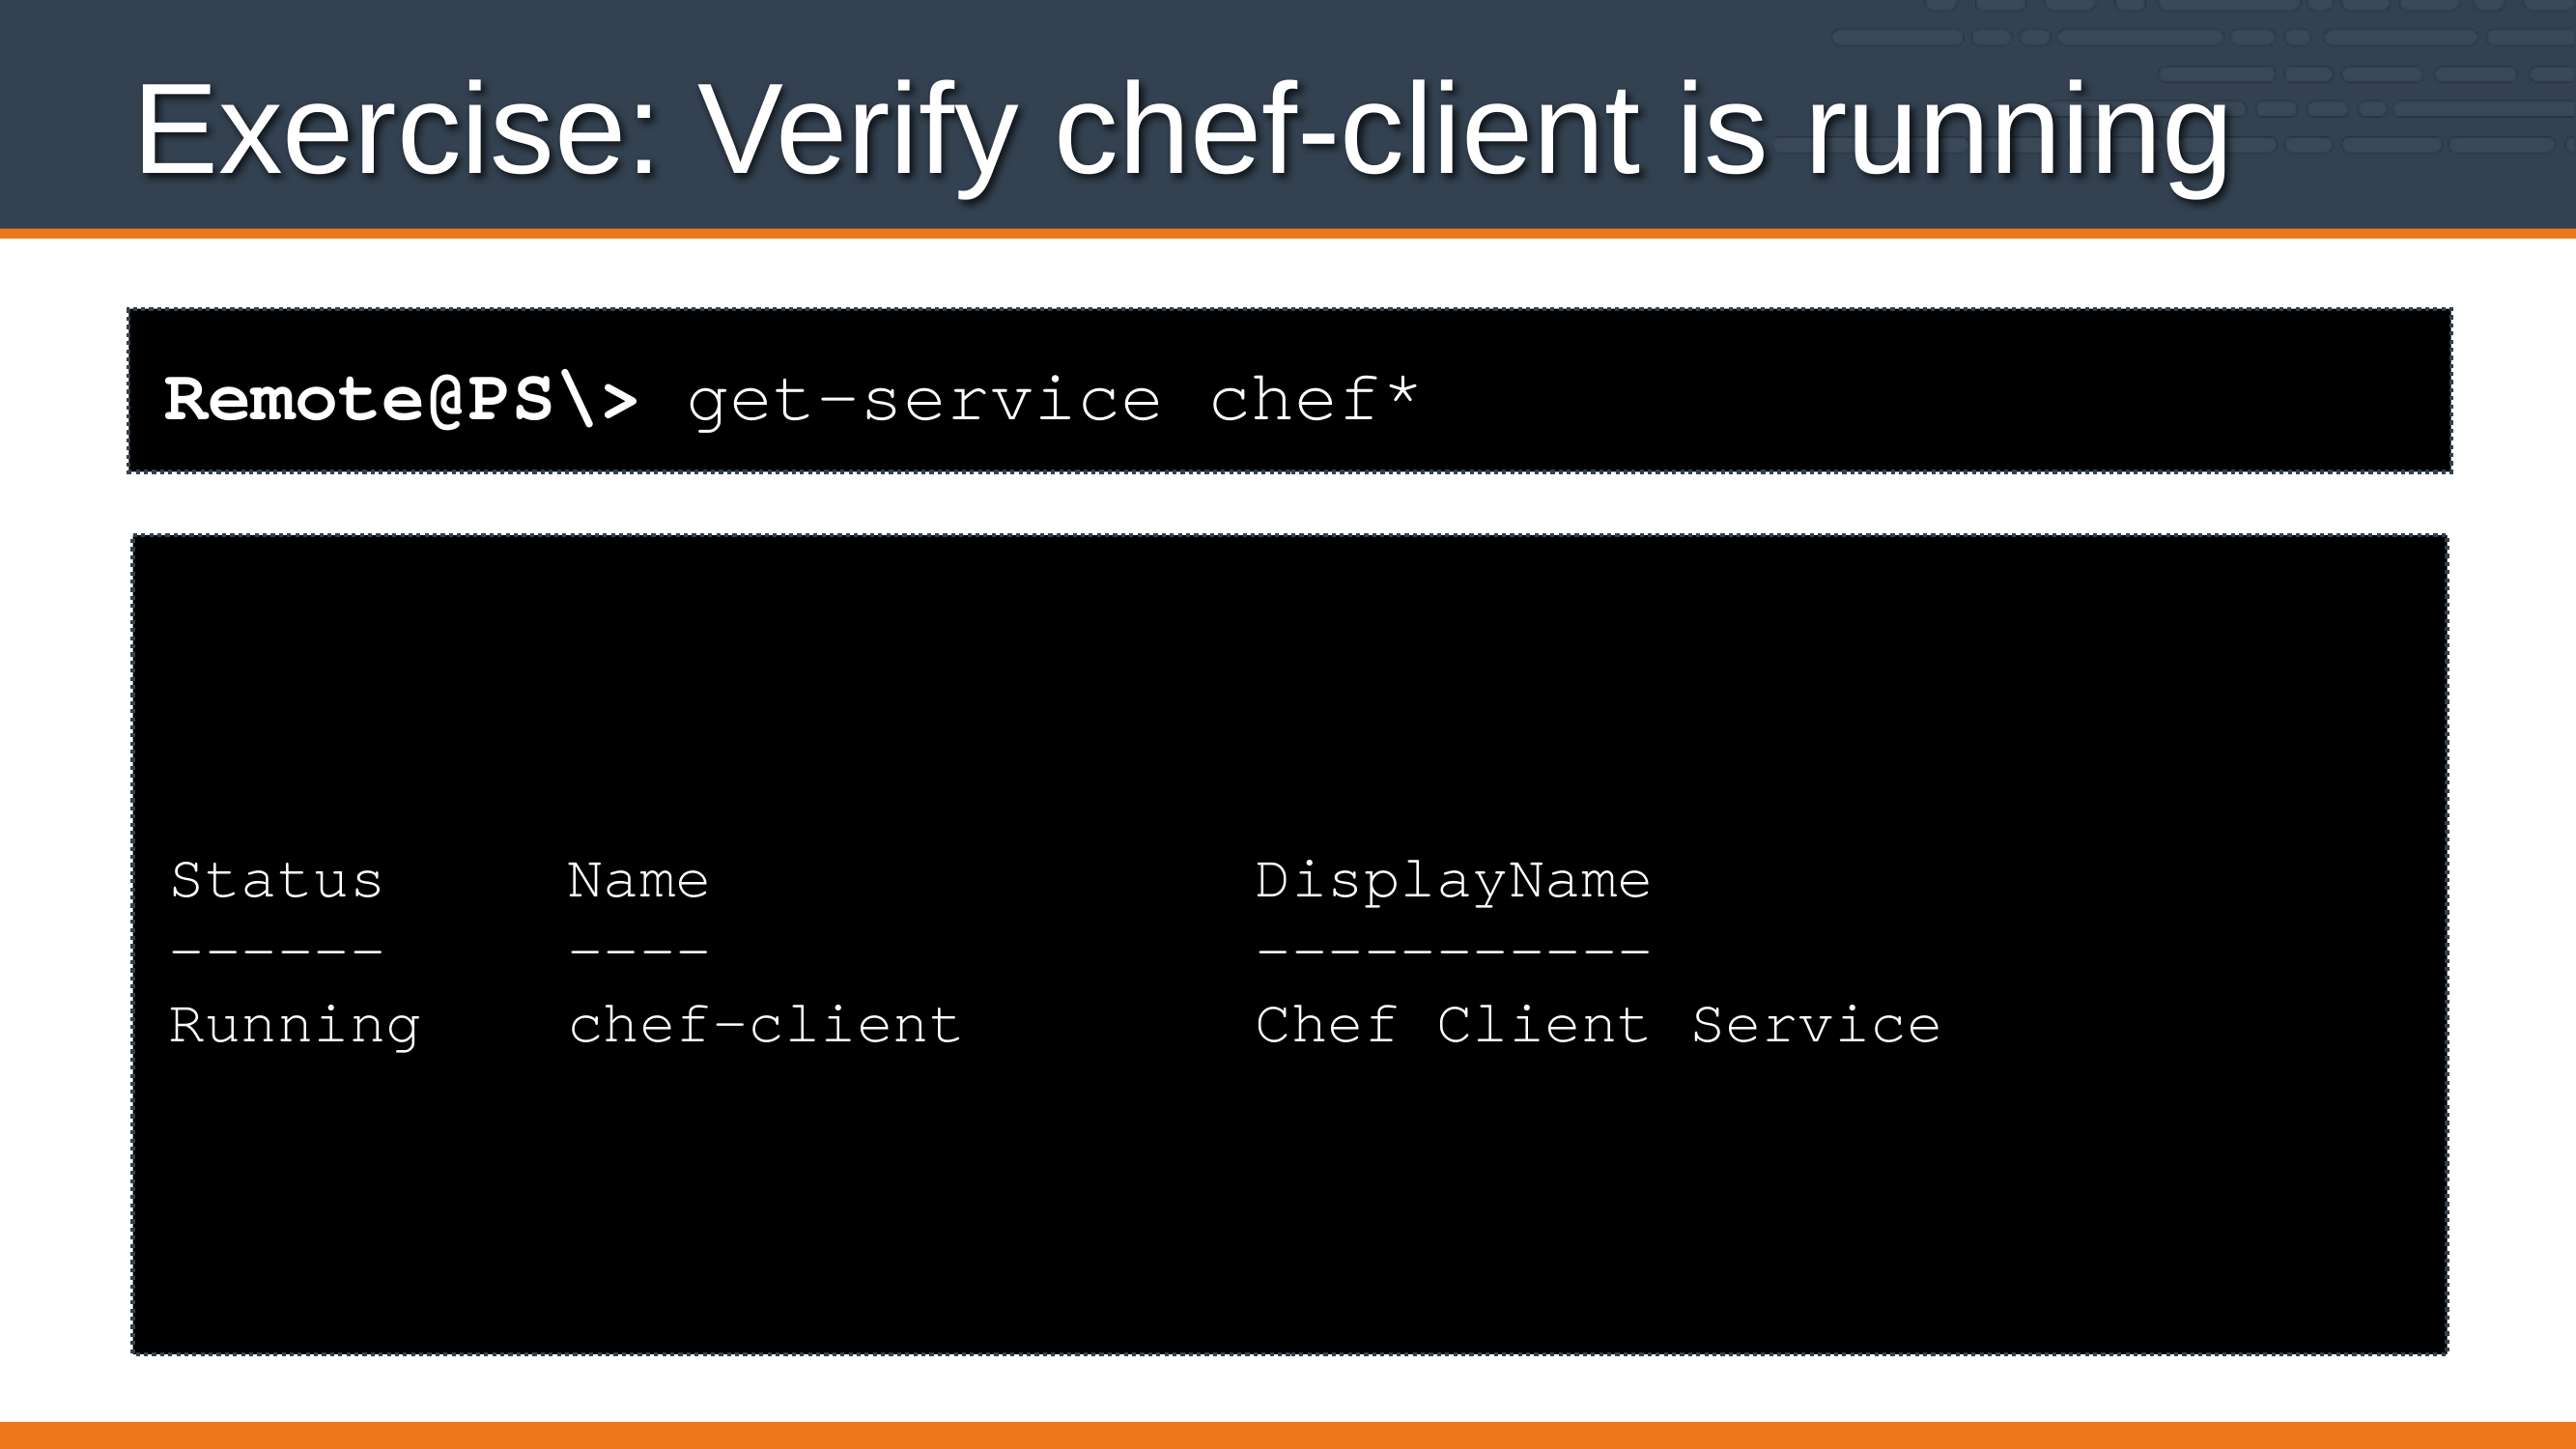

# Exercise: Verify chef-client is running
Remote@PS\> get-service chef*
Status     Name               DisplayName
------     ----               -----------
Running    chef-client        Chef Client Service